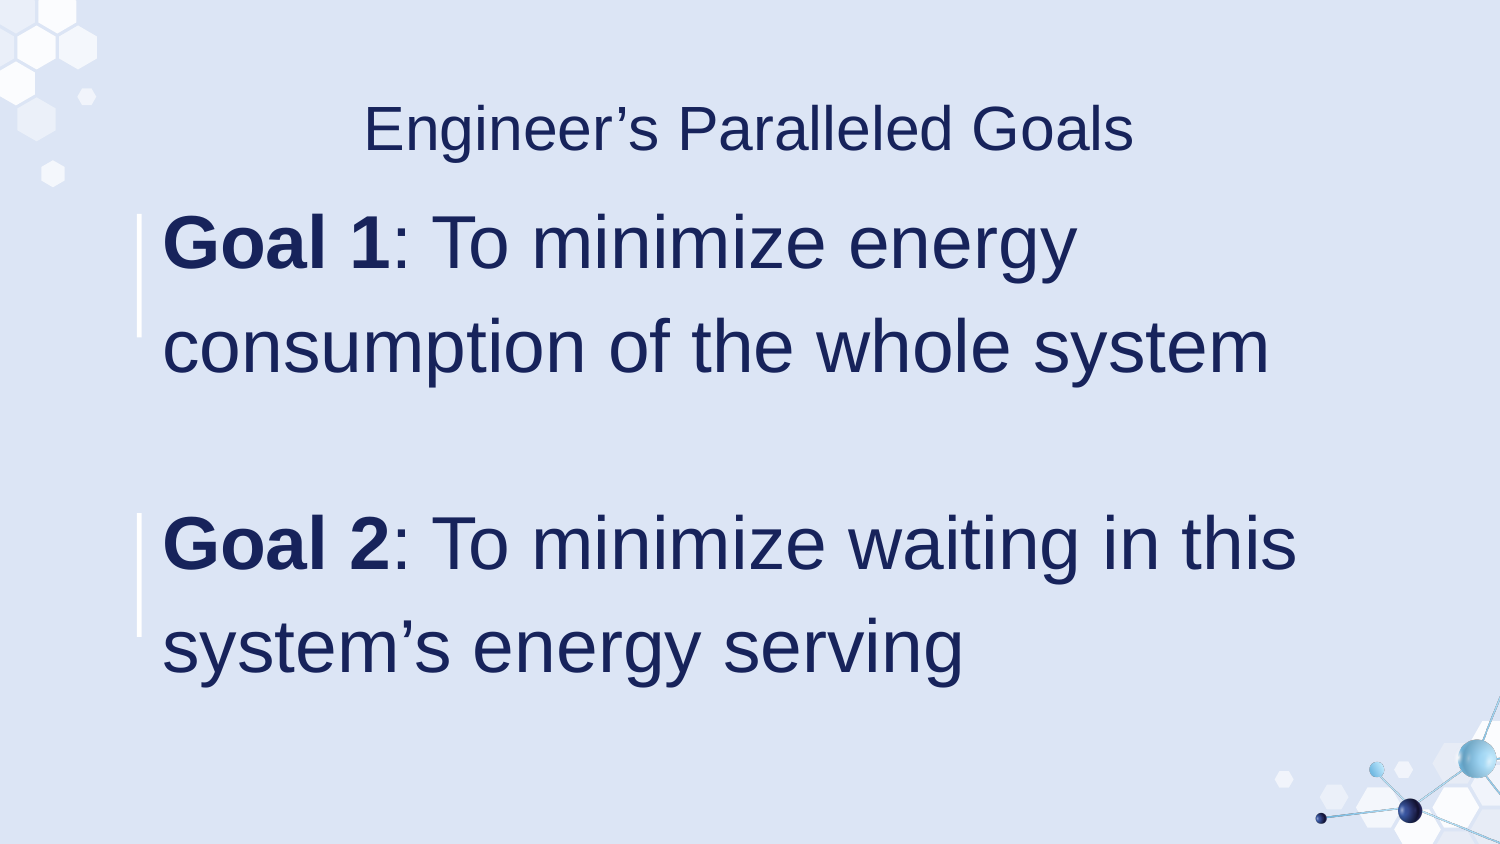

# Engineer’s Paralleled Goals

Goal 1: To minimize energy consumption of the whole system

Goal 2: To minimize waiting in this system’s energy serving